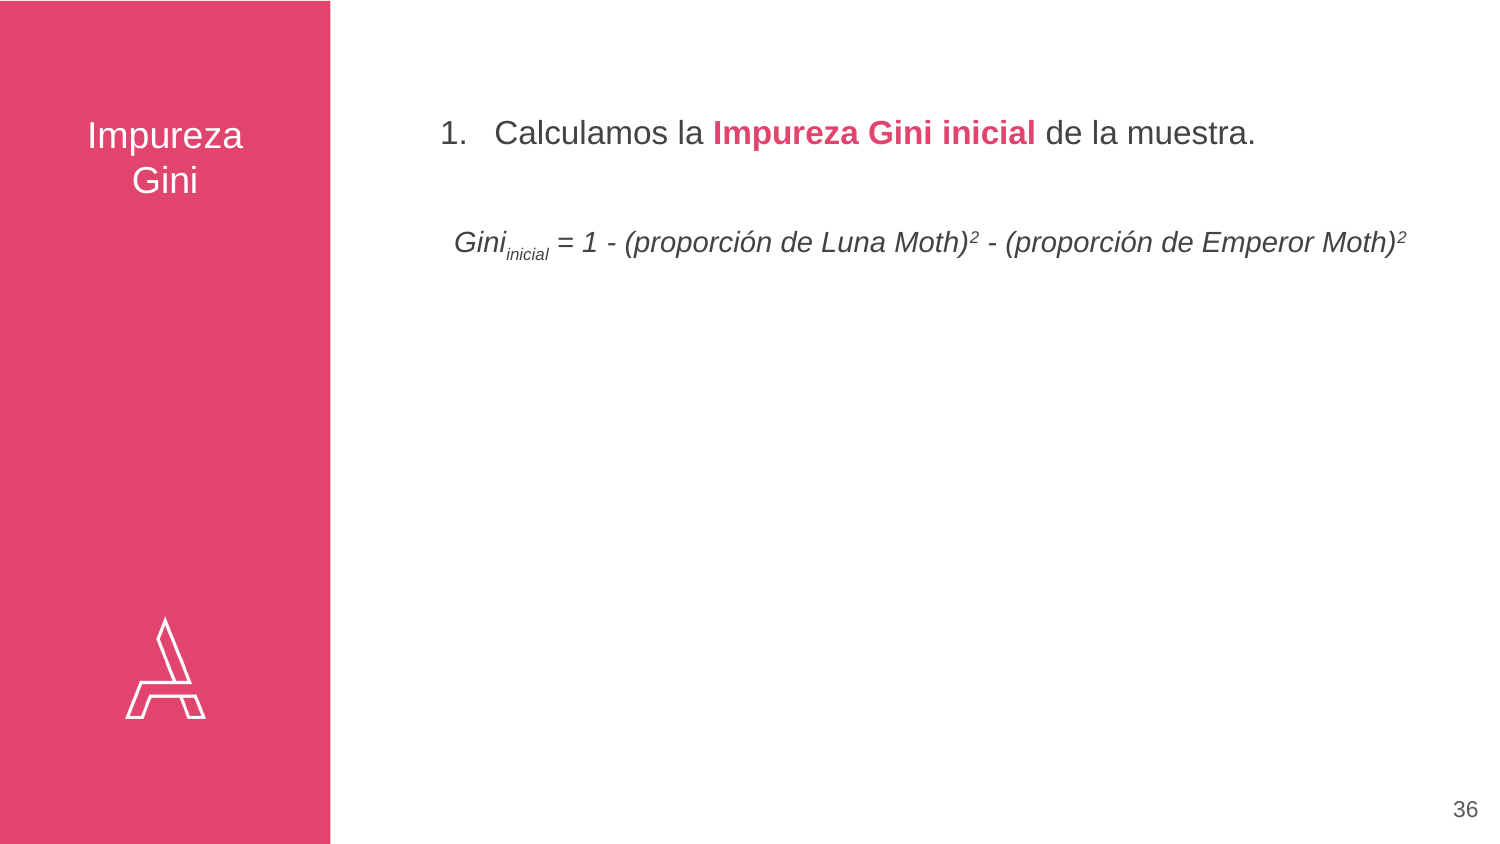

# Impureza Gini
Calculamos la Impureza Gini inicial de la muestra.
Giniinicial = 1 - (proporción de Luna Moth)2 - (proporción de Emperor Moth)2
36